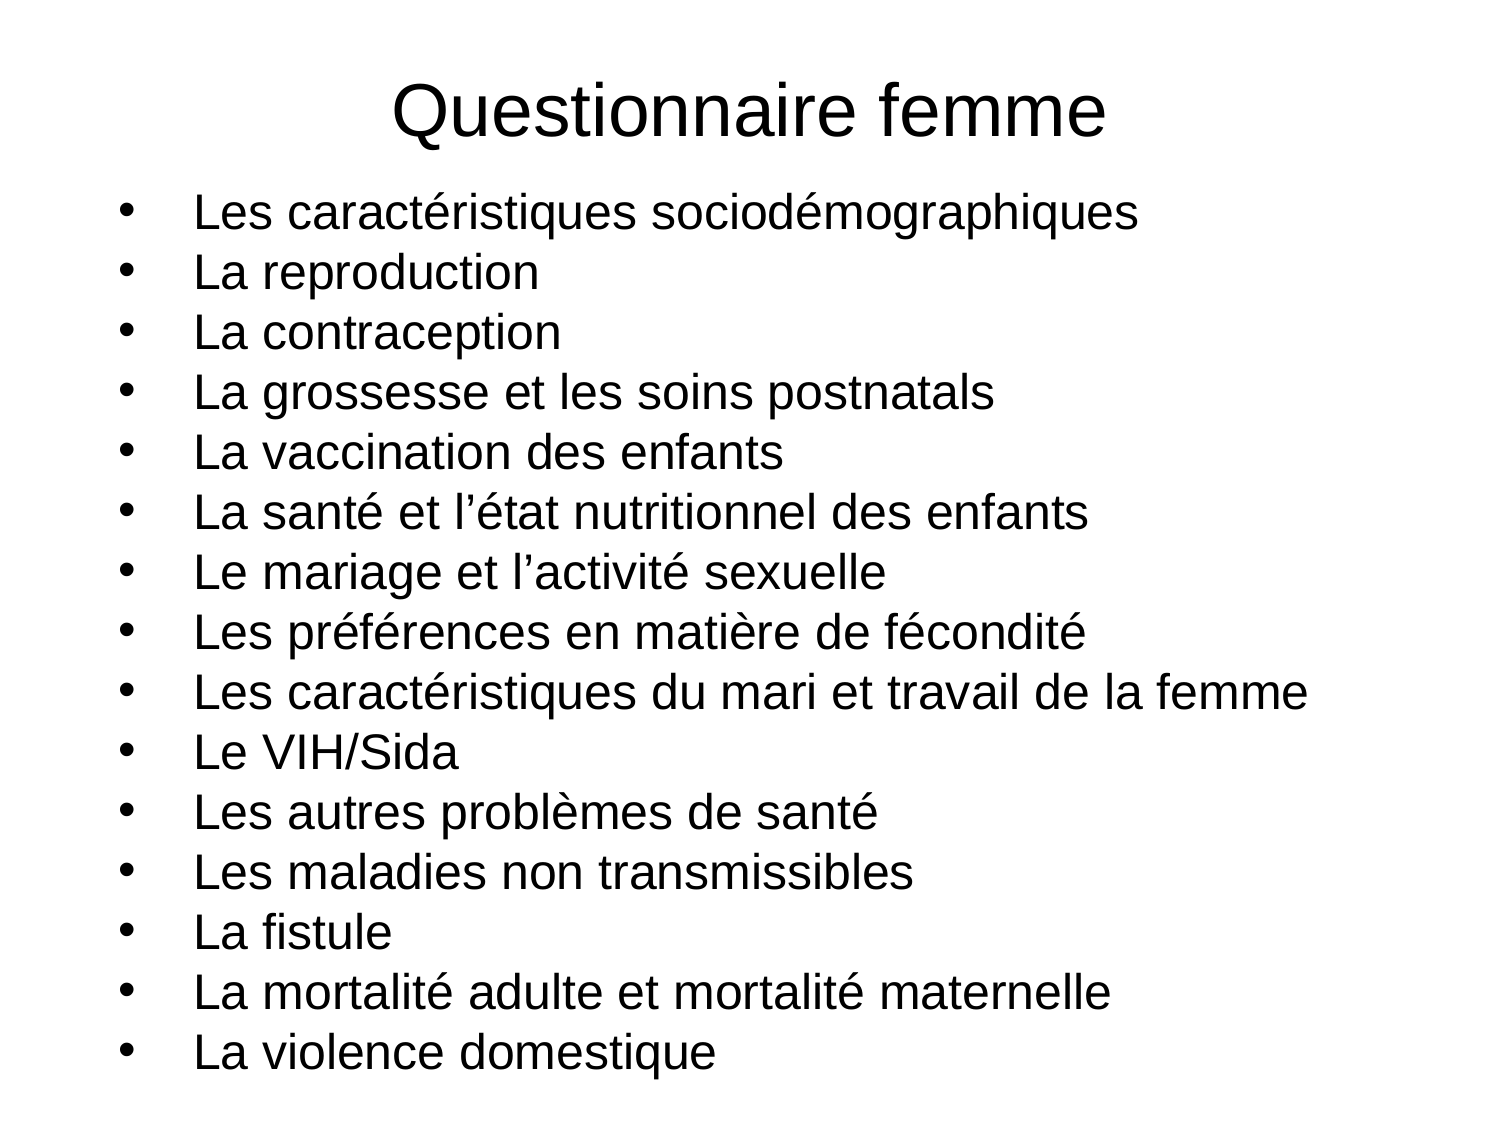

# Questionnaire femme
Les caractéristiques sociodémographiques
La reproduction
La contraception
La grossesse et les soins postnatals
La vaccination des enfants
La santé et l’état nutritionnel des enfants
Le mariage et l’activité sexuelle
Les préférences en matière de fécondité
Les caractéristiques du mari et travail de la femme
Le VIH/Sida
Les autres problèmes de santé
Les maladies non transmissibles
La fistule
La mortalité adulte et mortalité maternelle
La violence domestique